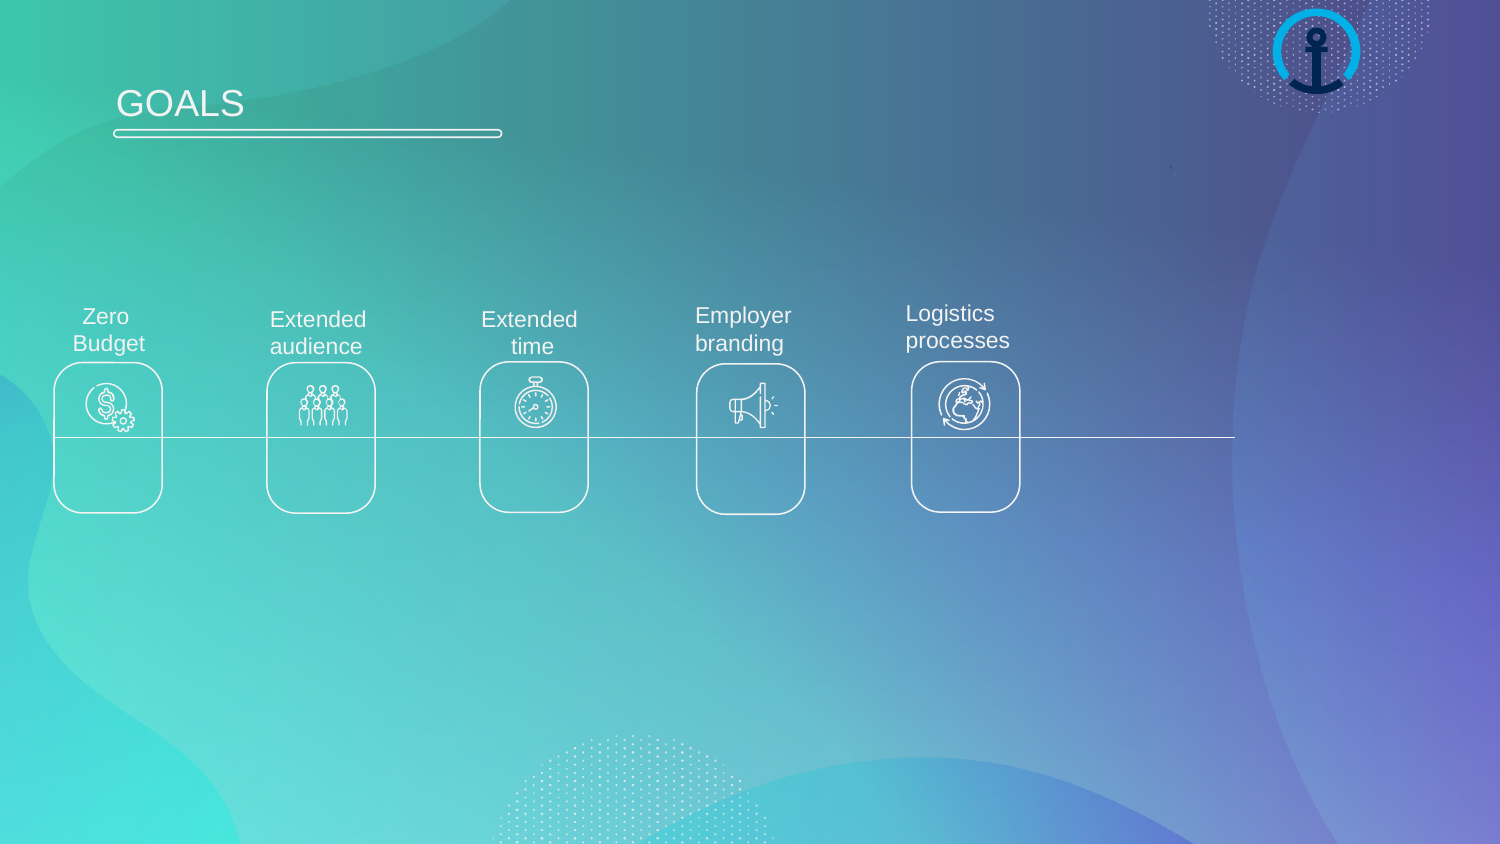

# GOALS

Logistics
processes
Employer
branding
Extended
time
Extended
audience
Zero
Budget